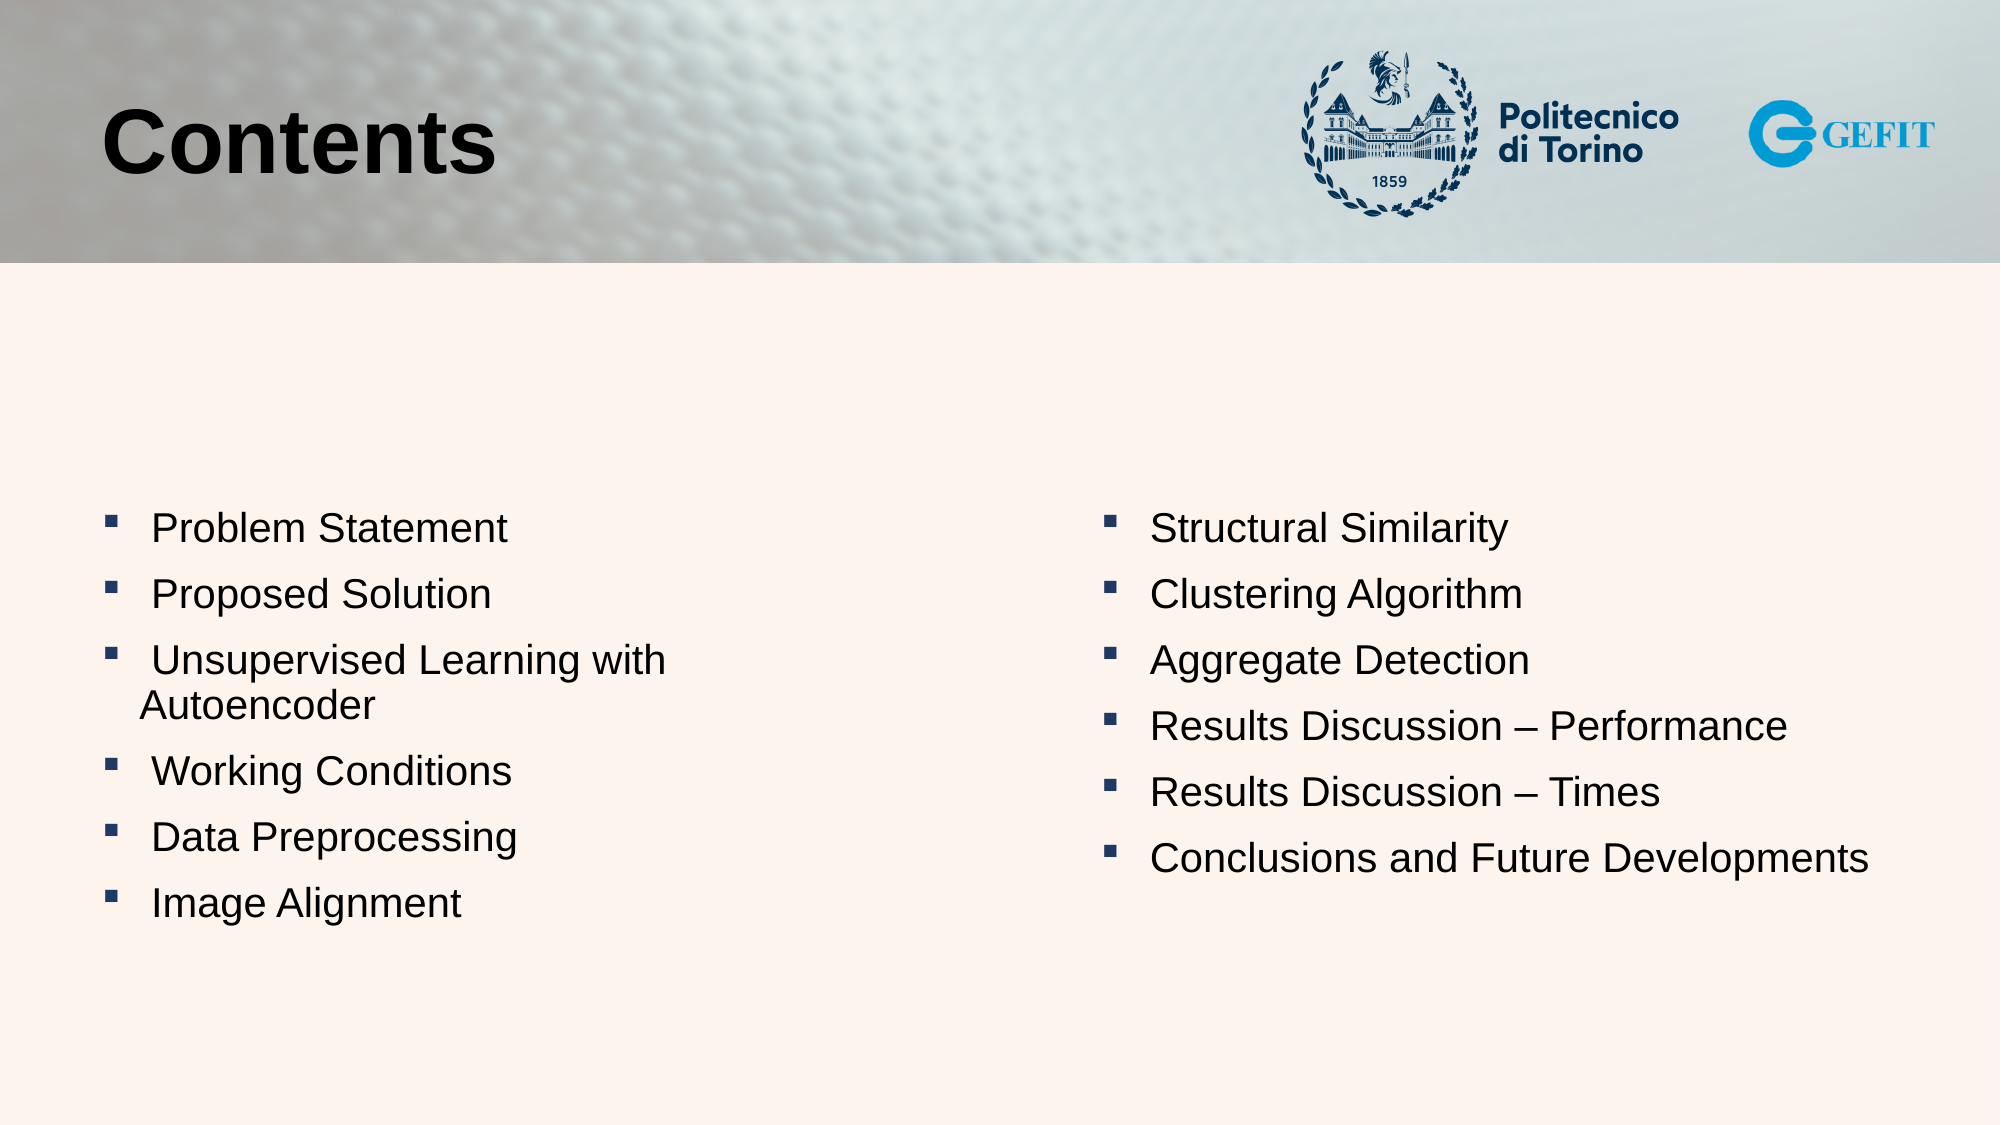

# Contents
 Structural Similarity
 Clustering Algorithm
 Aggregate Detection
 Results Discussion – Performance
 Results Discussion – Times
 Conclusions and Future Developments
 Problem Statement
 Proposed Solution
 Unsupervised Learning with Autoencoder
 Working Conditions
 Data Preprocessing
 Image Alignment